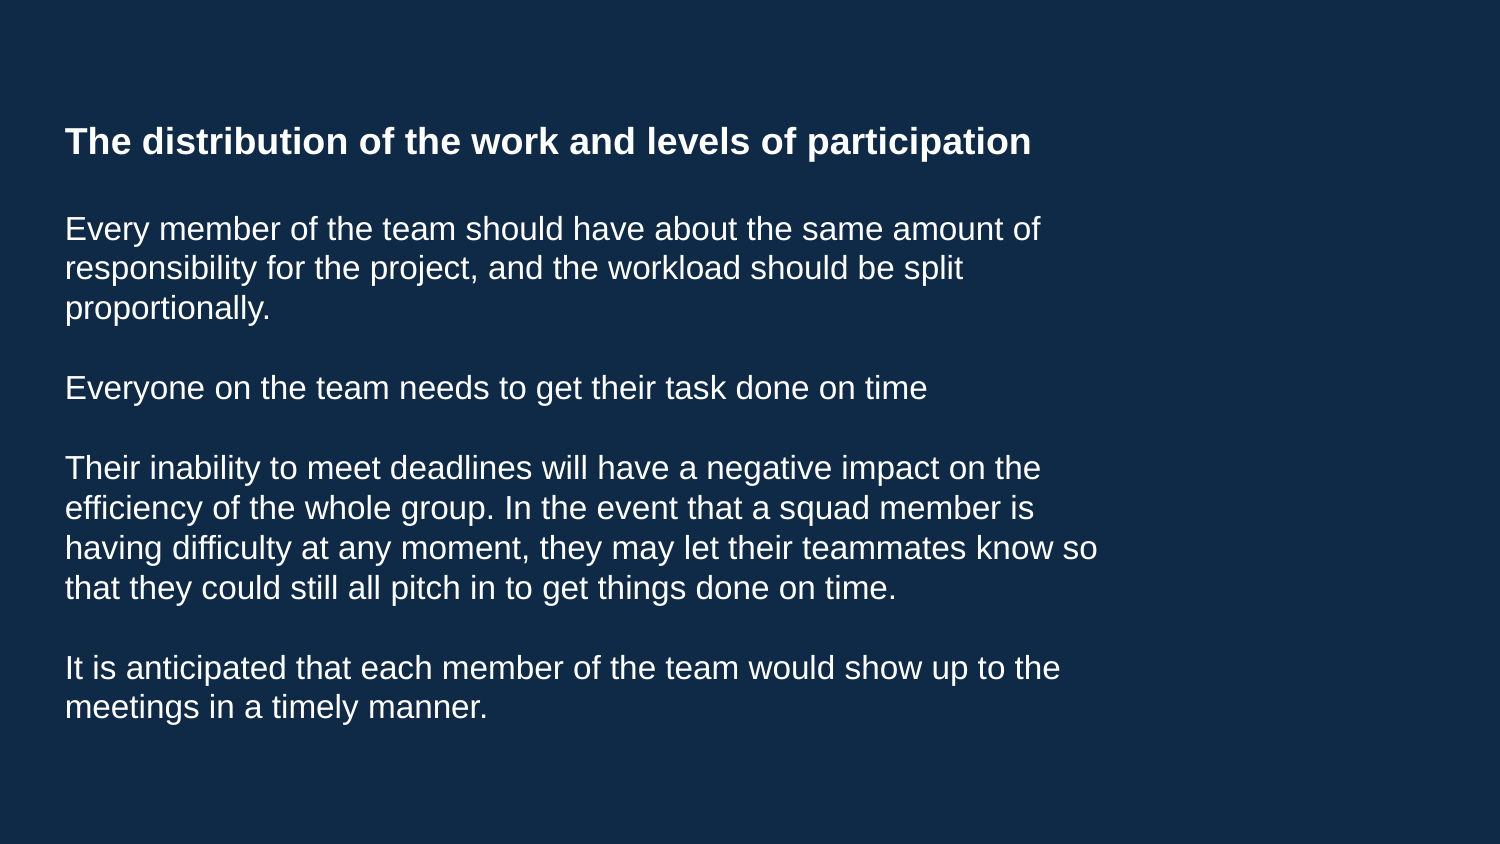

The distribution of the work and levels of participation

Every member of the team should have about the same amount of
responsibility for the project, and the workload should be split proportionally.

Everyone on the team needs to get their task done on time

Their inability to meet deadlines will have a negative impact on the efficiency of the whole group. In the event that a squad member is having difficulty at any moment, they may let their teammates know so that they could still all pitch in to get things done on time.
It is anticipated that each member of the team would show up to the meetings in a timely manner.